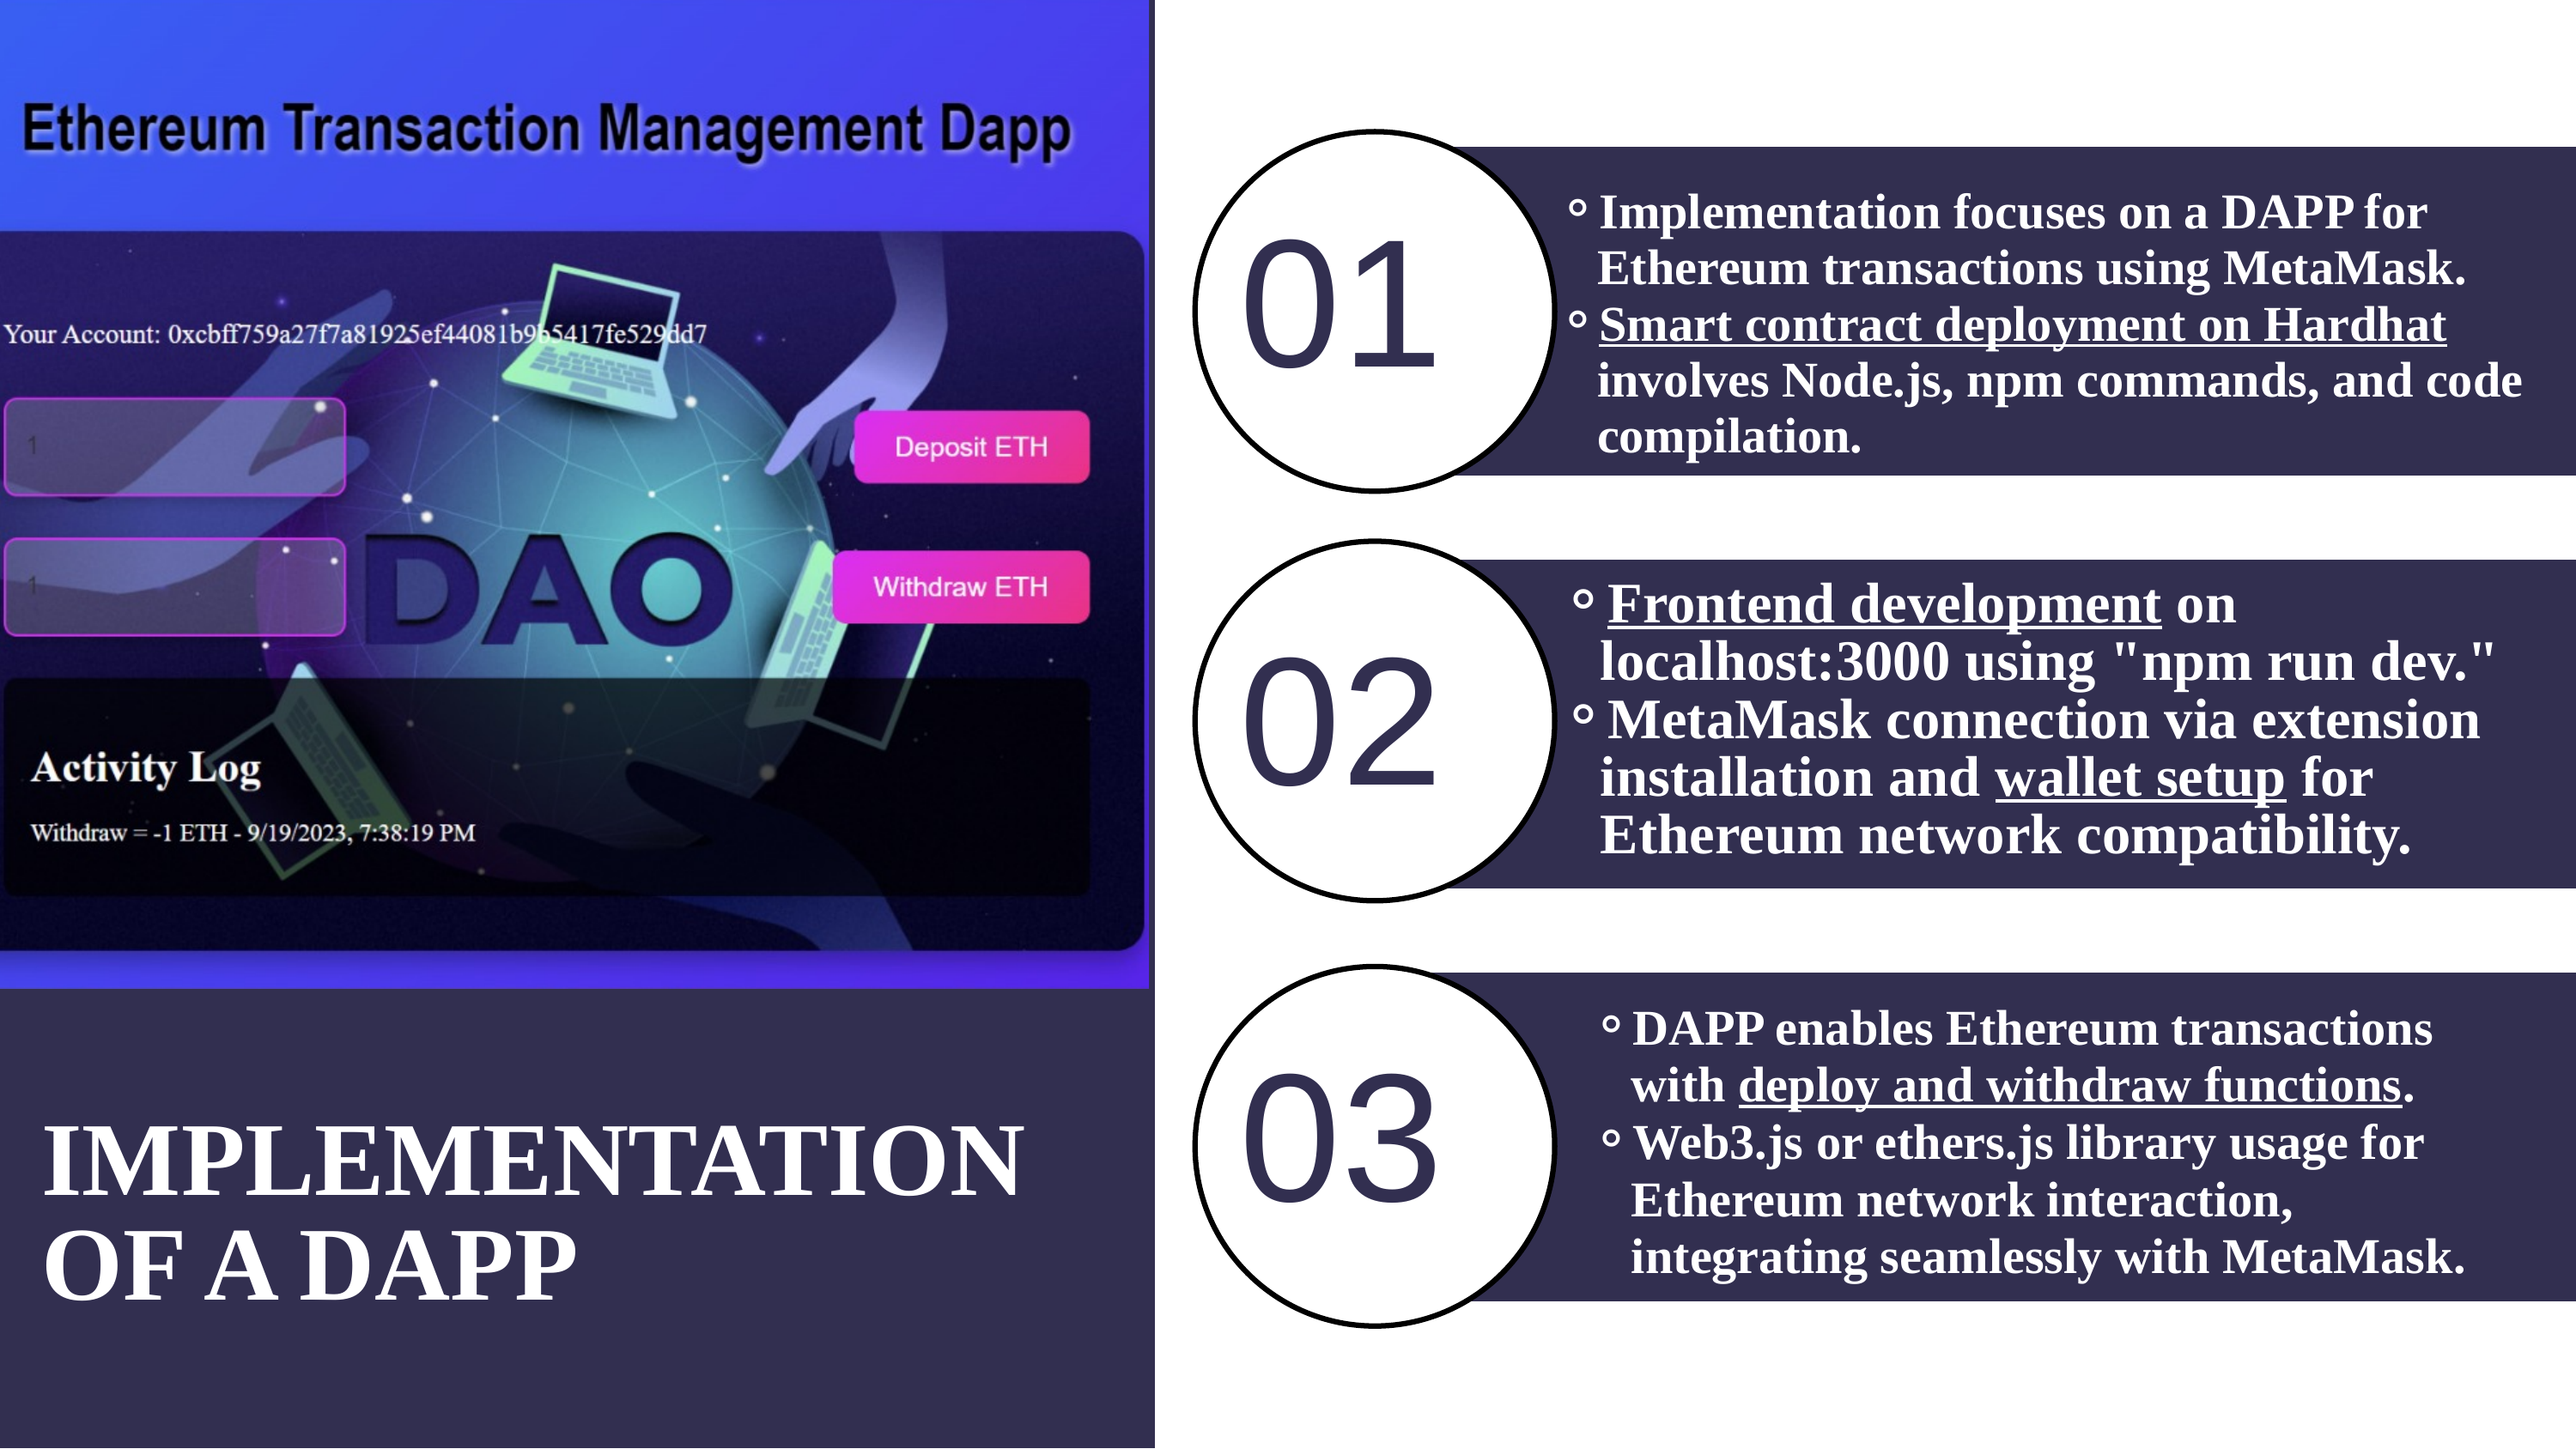

Implementation focuses on a DAPP for Ethereum transactions using MetaMask.
Smart contract deployment on Hardhat involves Node.js, npm commands, and code compilation.

01

Frontend development on localhost:3000 using "npm run dev."
MetaMask connection via extension installation and wallet setup for Ethereum network compatibility.

02

DAPP enables Ethereum transactions with deploy and withdraw functions.
Web3.js or ethers.js library usage for Ethereum network interaction, integrating seamlessly with MetaMask.

03
IMPLEMENTATION OF A DAPP